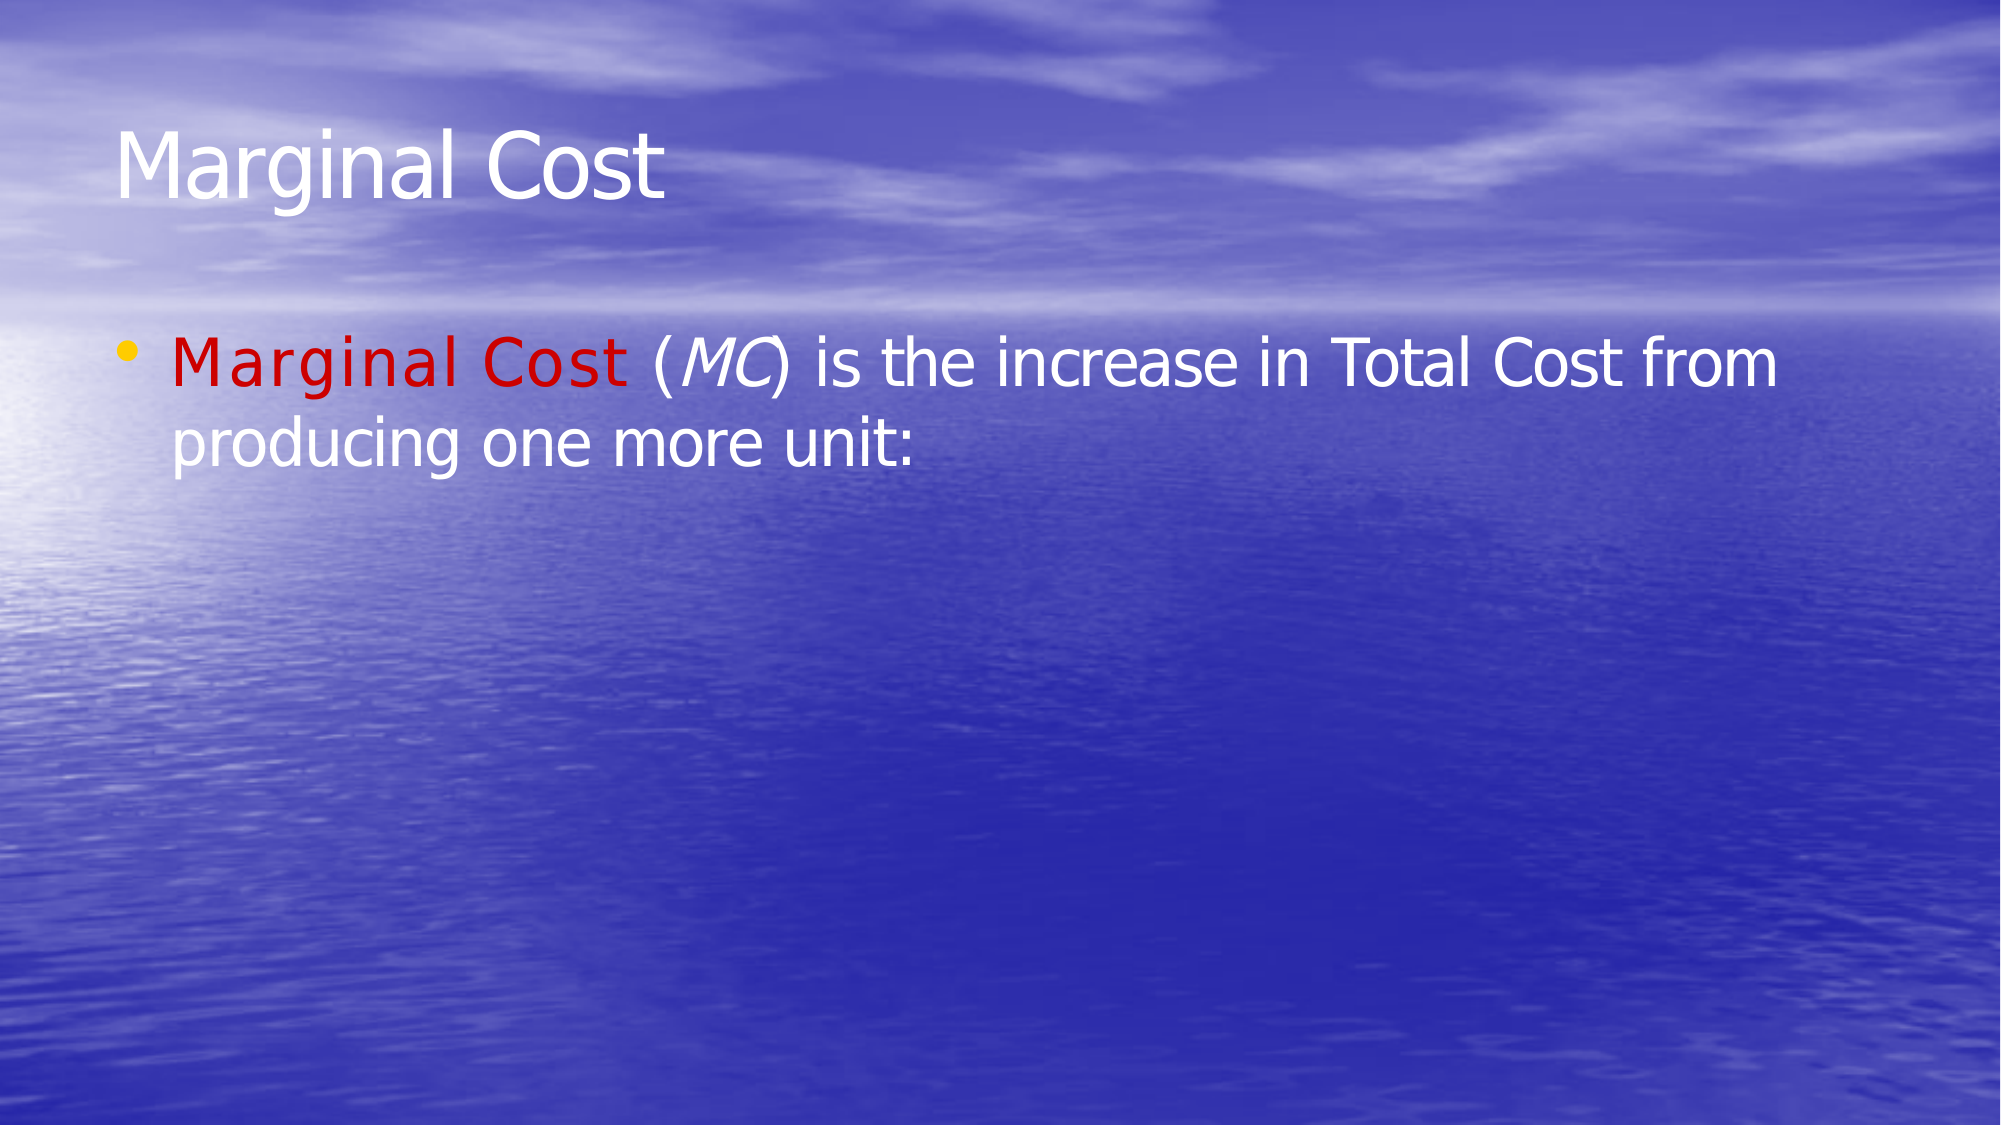

# Marginal Cost
Marginal Cost (MC) is the increase in Total Cost from producing one more unit: